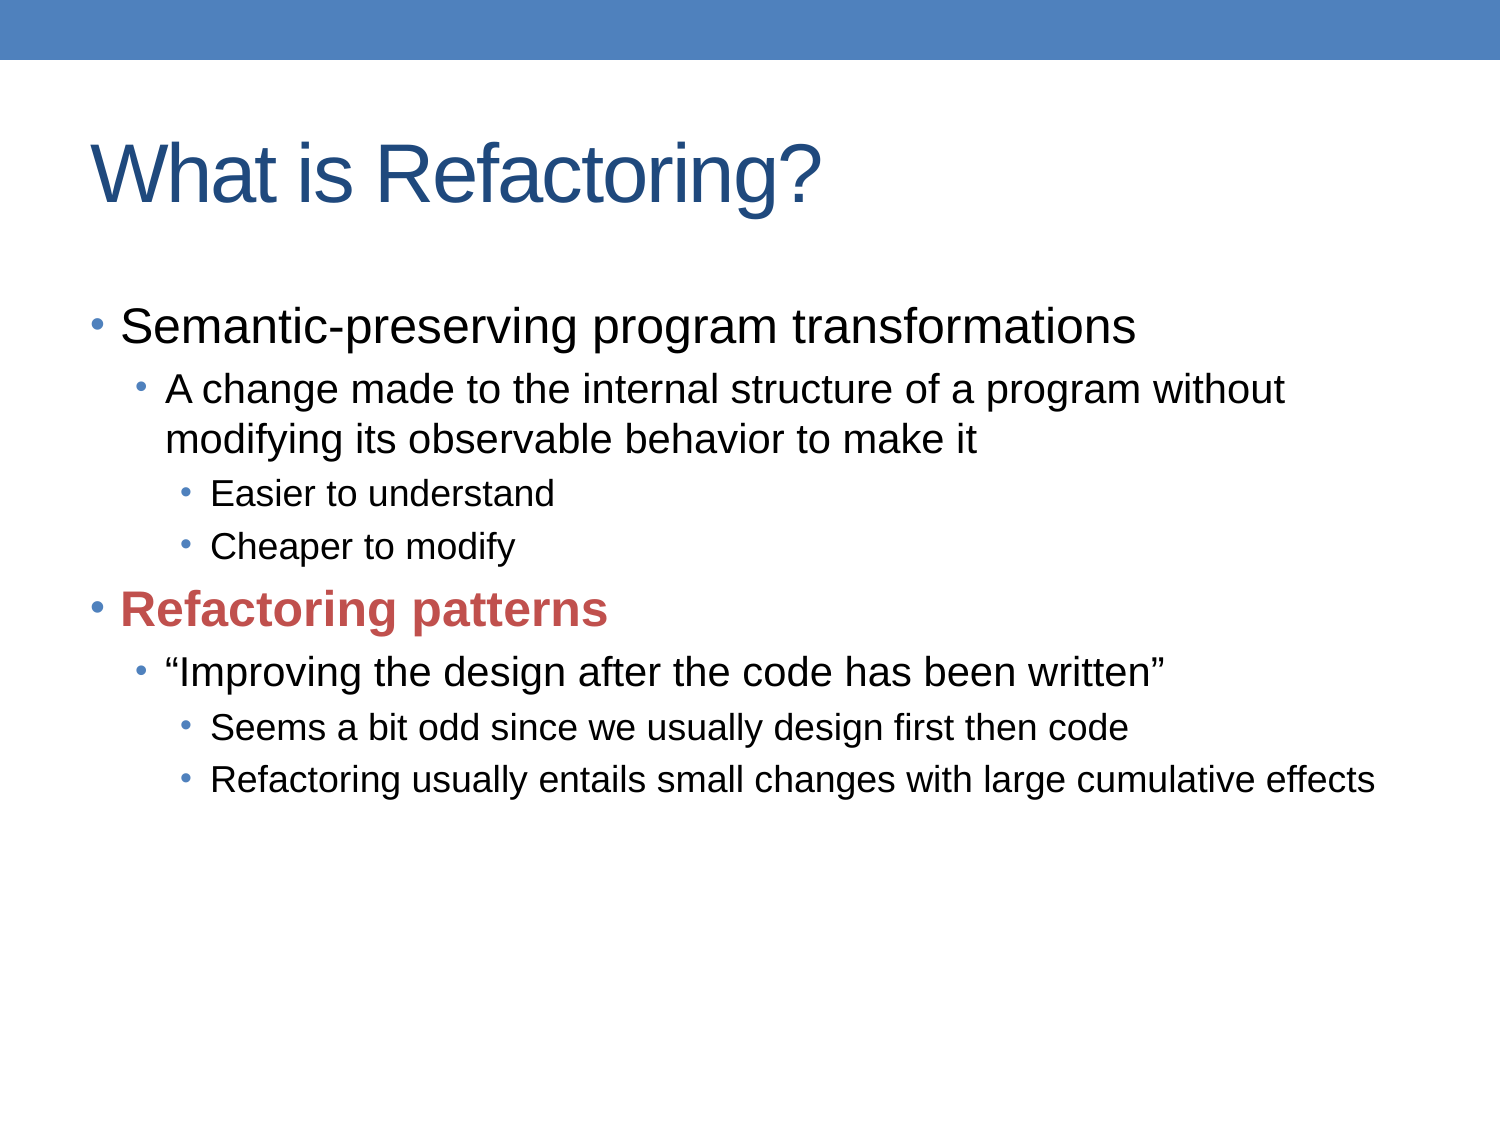

2
# What is Refactoring?
Semantic-preserving program transformations
A change made to the internal structure of a program without modifying its observable behavior to make it
Easier to understand
Cheaper to modify
Refactoring patterns
“Improving the design after the code has been written”
Seems a bit odd since we usually design first then code
Refactoring usually entails small changes with large cumulative effects